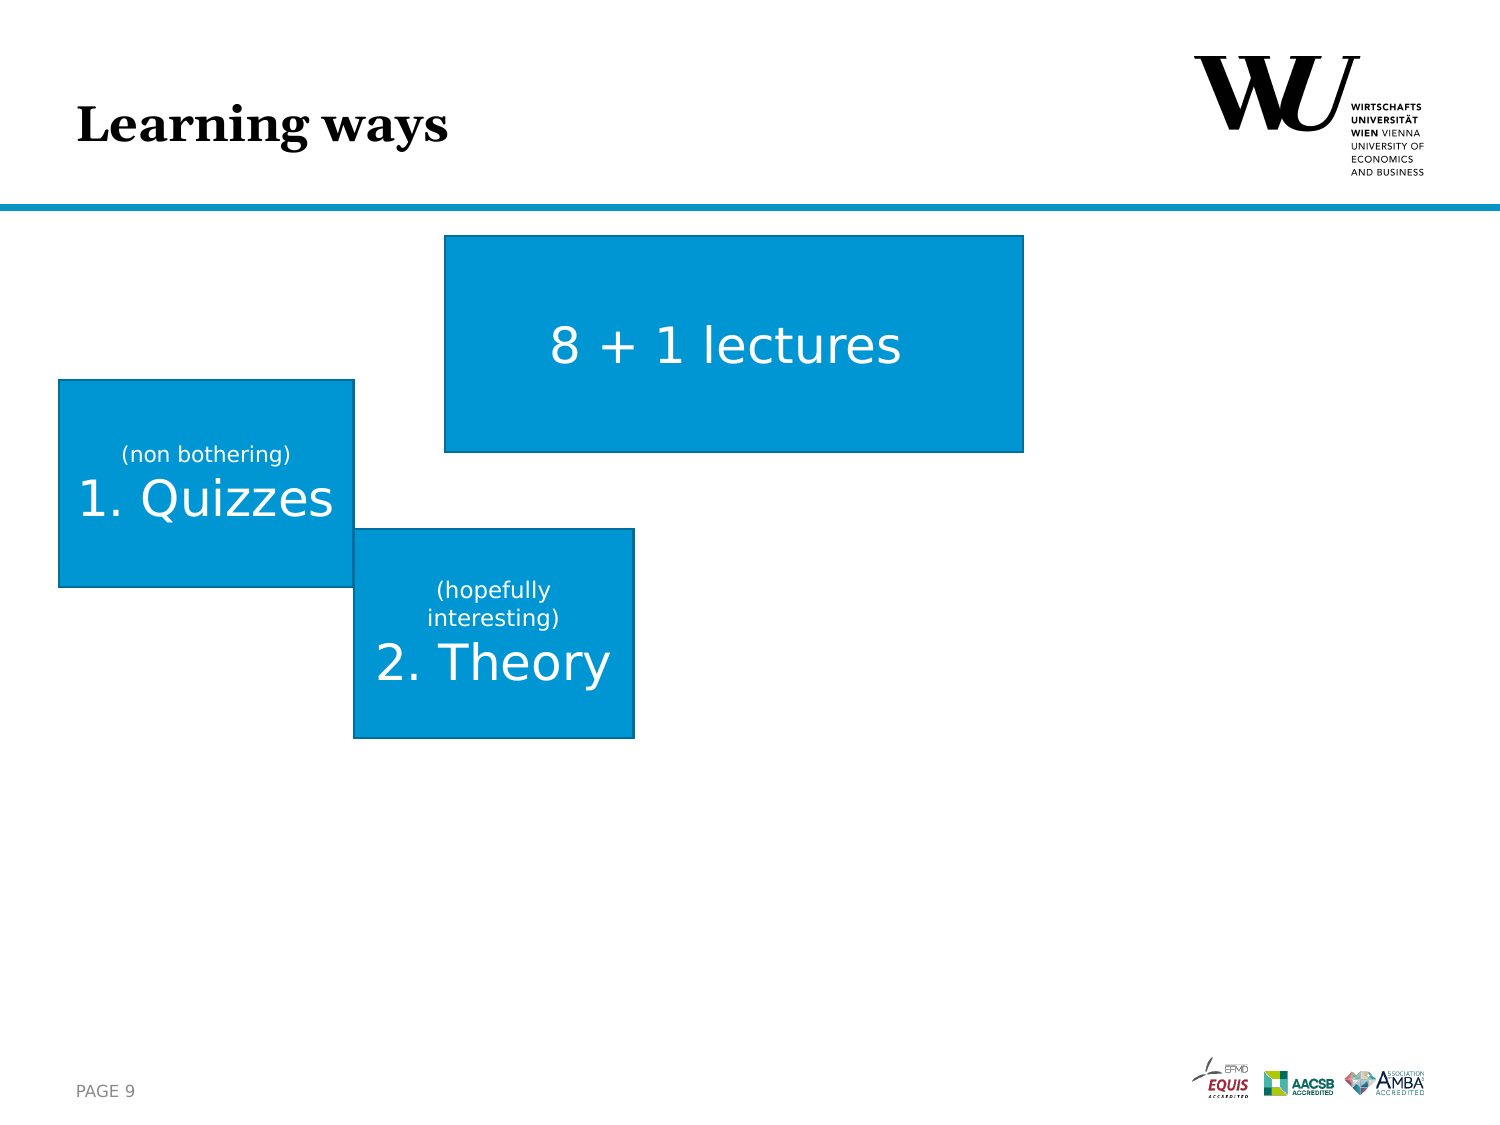

# Learning ways
8 + 1 lectures
(non bothering)
1. Quizzes
(hopefully interesting)
2. Theory
Page 9